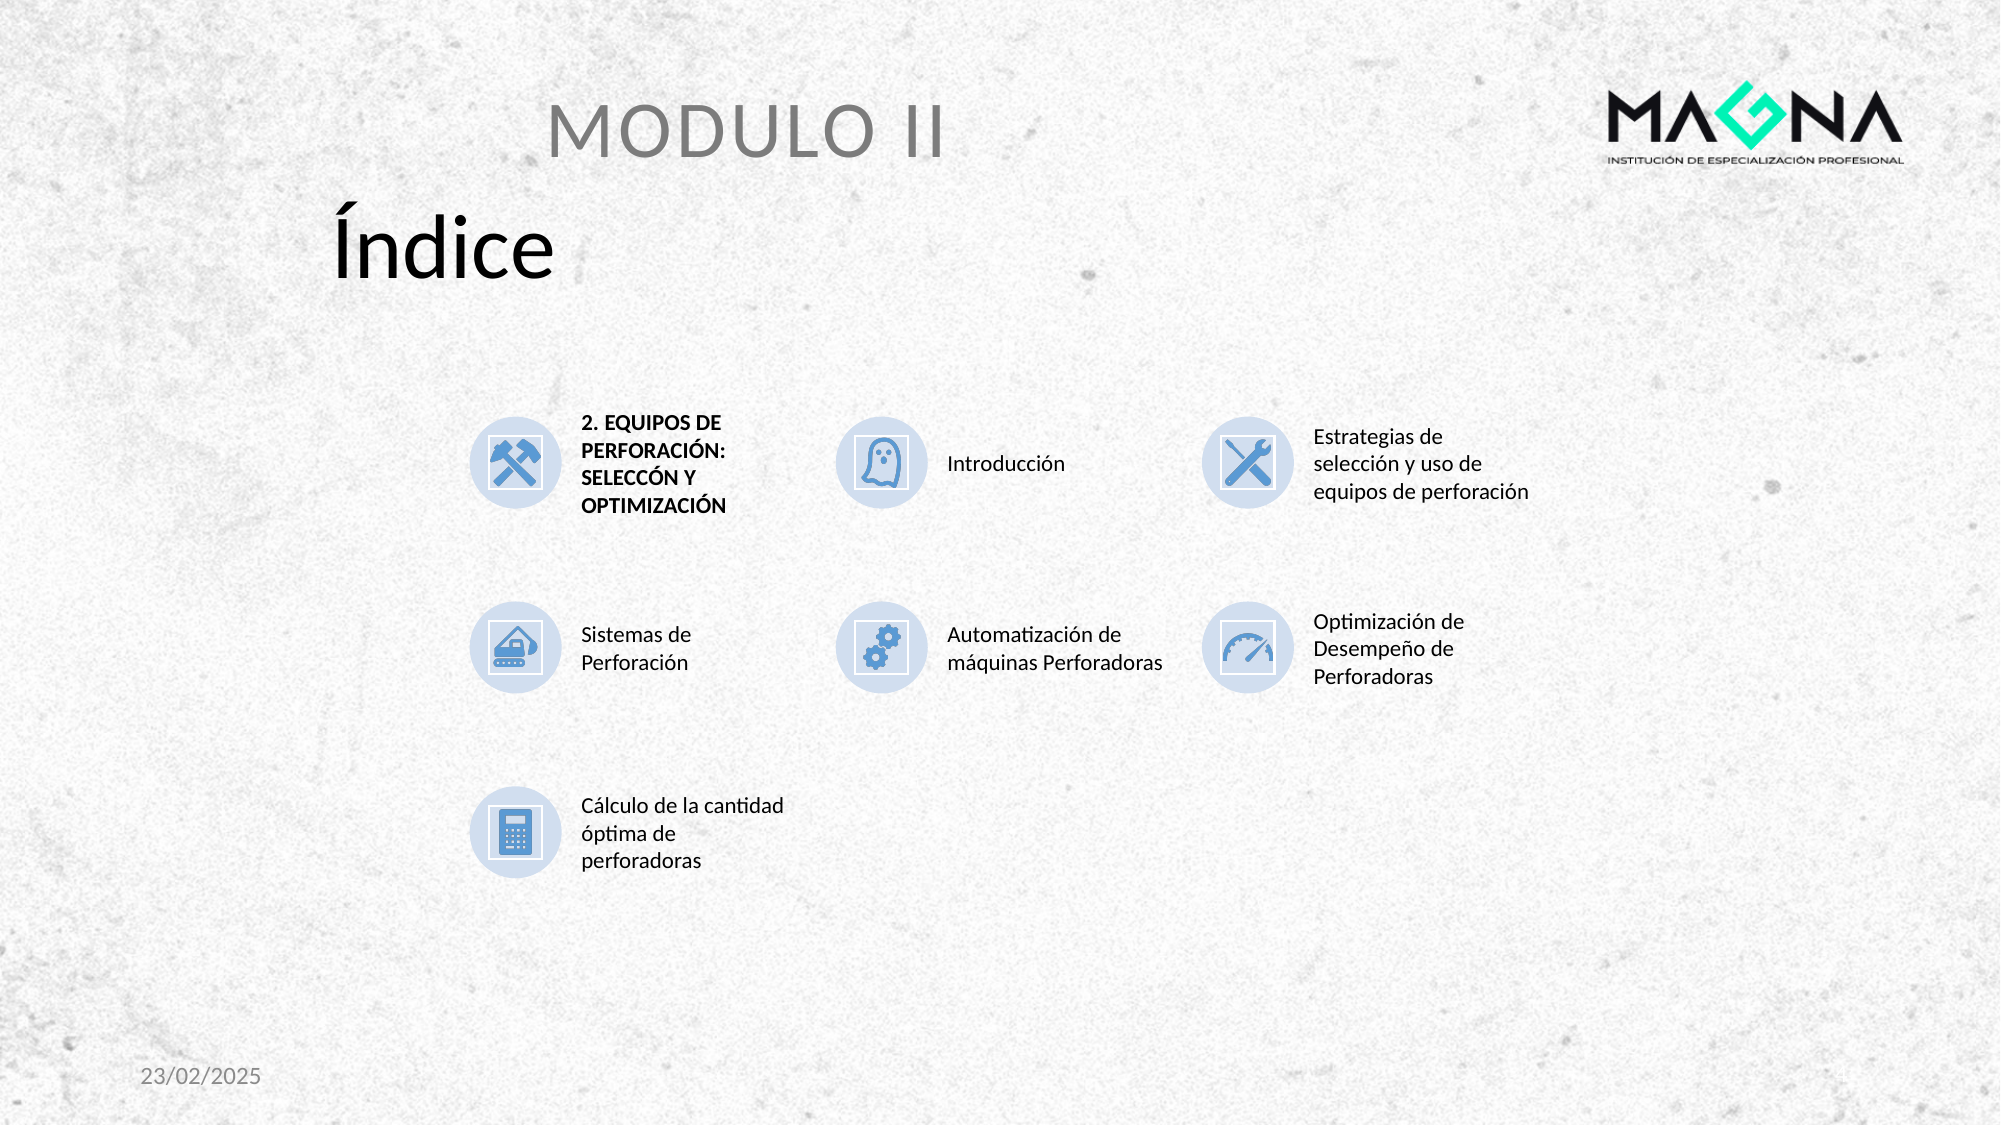

Modulo iI
# Índice
2. EQUIPOS DE PERFORACIÓN: SELECCÓN Y OPTIMIZACIÓN
Introducción
Estrategias de selección y uso de equipos de perforación
Sistemas de Perforación
Automatización de máquinas Perforadoras
Optimización de Desempeño de Perforadoras
Cálculo de la cantidad óptima de perforadoras
4
23/02/2025